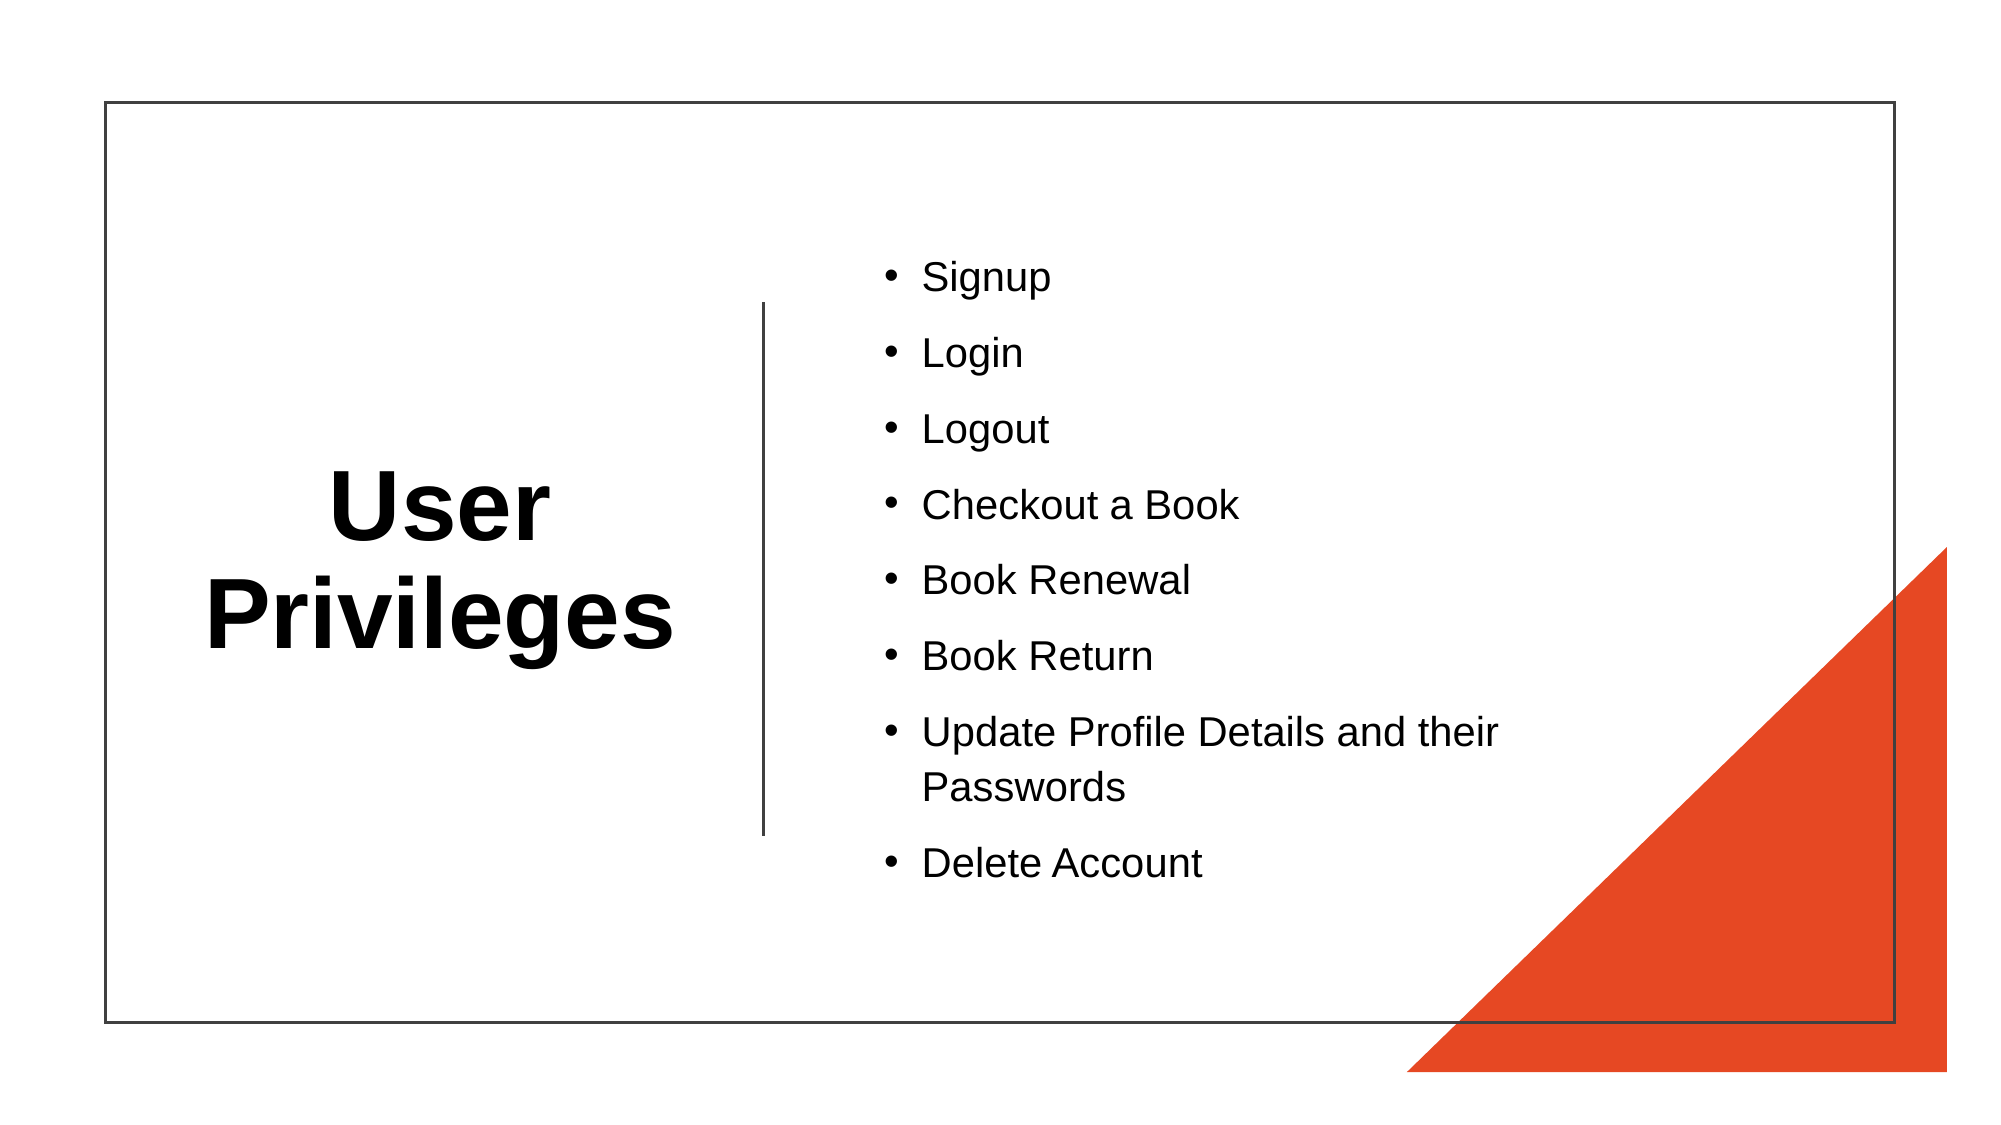

#

User Privileges
Signup
Login
Logout
Checkout a Book
Book Renewal
Book Return
Update Profile Details and their Passwords
Delete Account